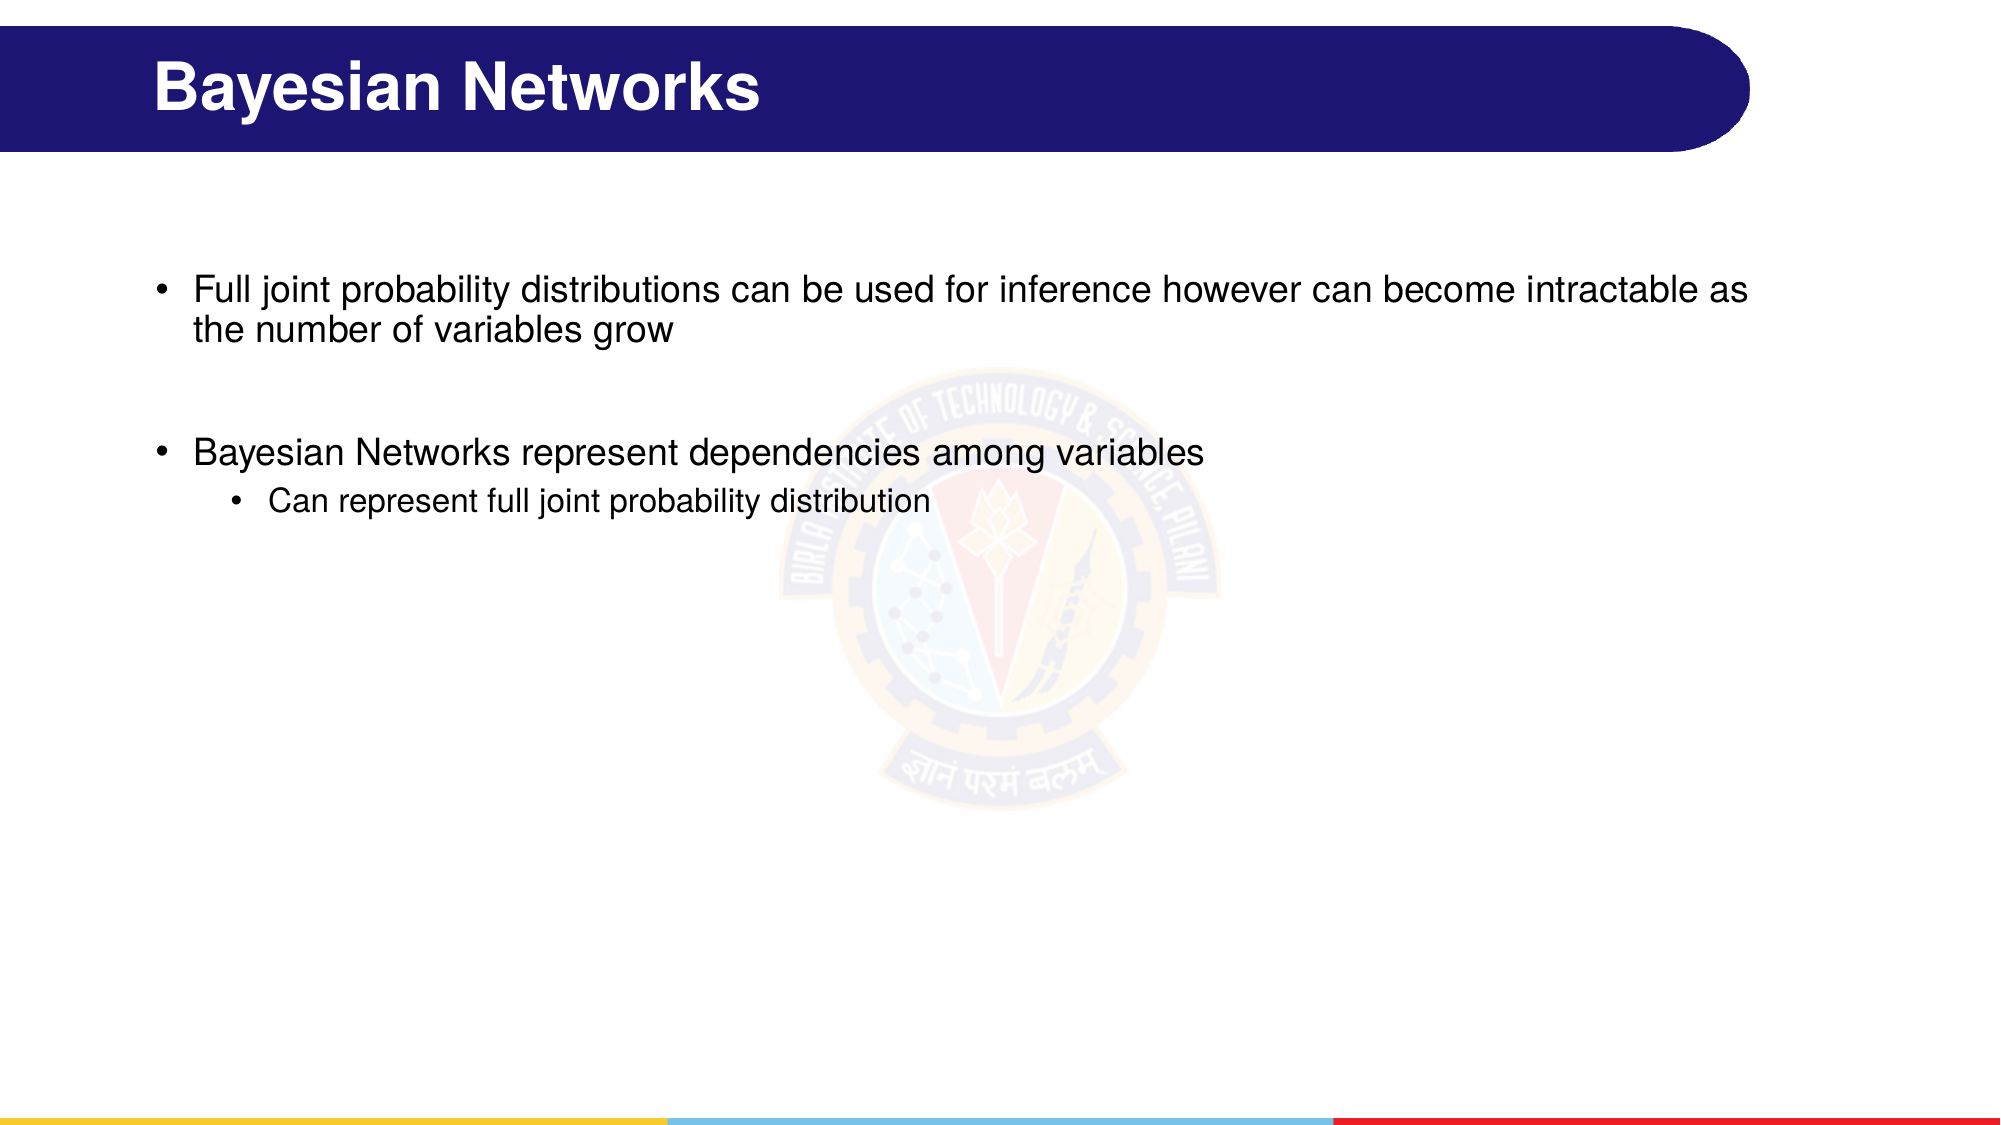

# Bayesian Networks

Full joint probability distributions can be used for inference however can become intractable as the number of variables grow

Bayesian Networks represent dependencies among variables
Can represent full joint probability distribution